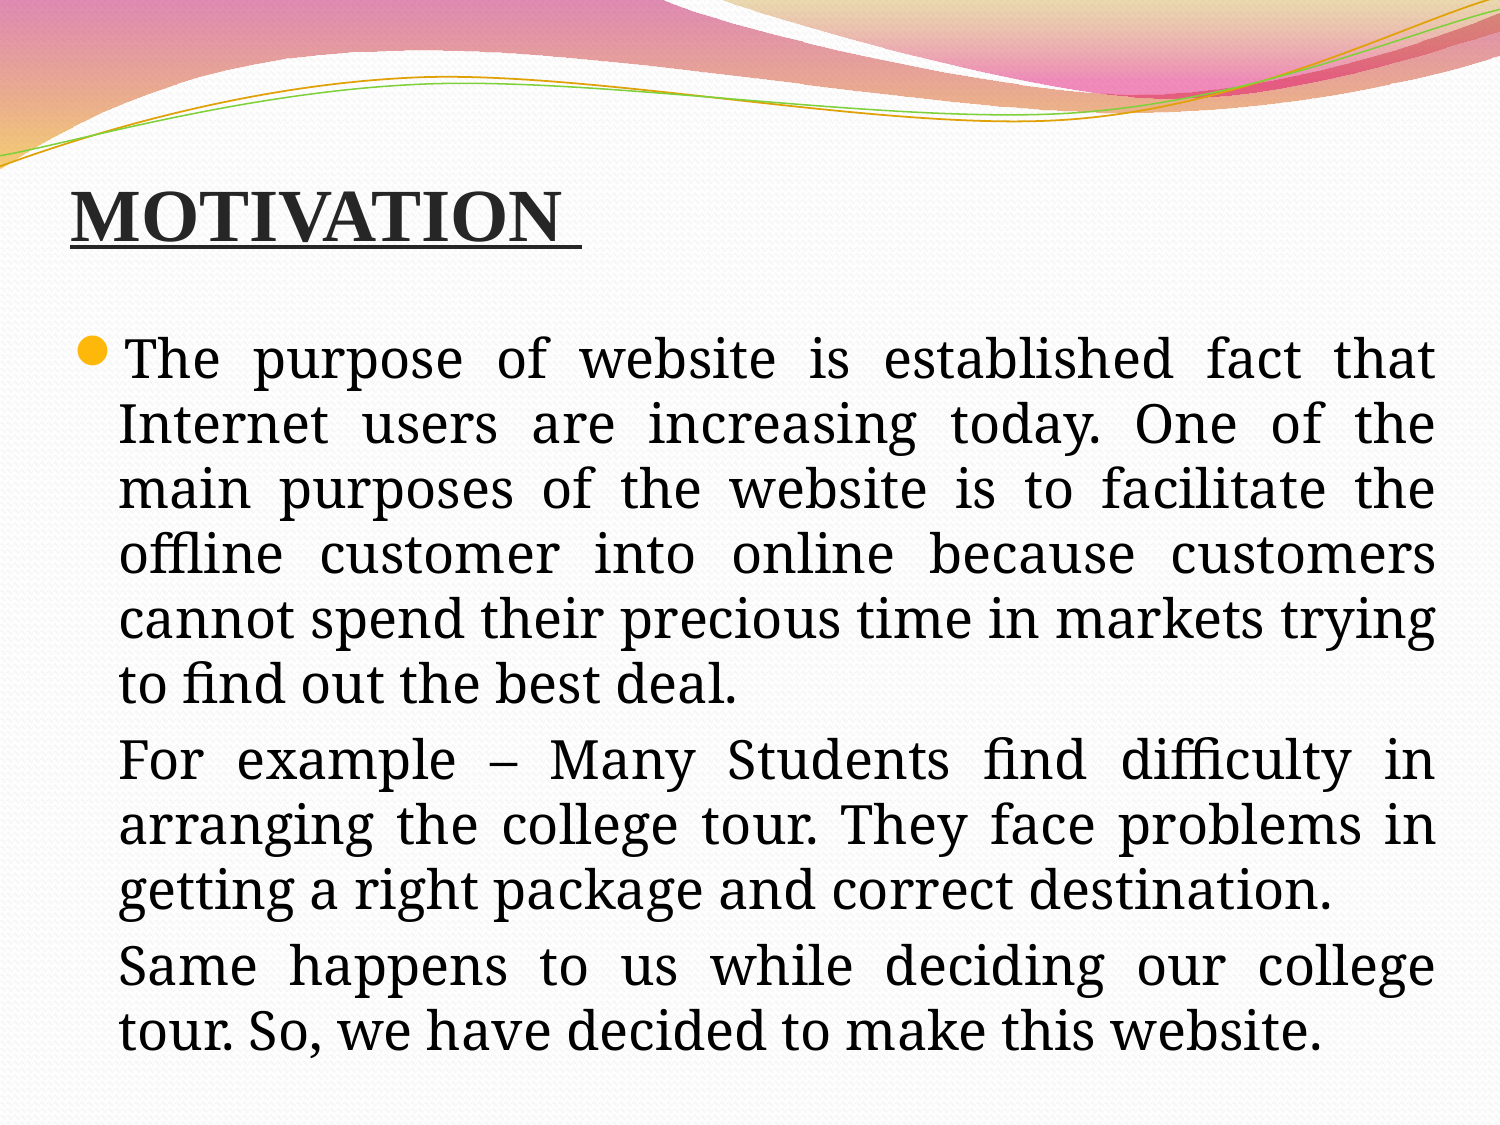

# MOTIVATION
The purpose of website is established fact that Internet users are increasing today. One of the main purposes of the website is to facilitate the offline customer into online because customers cannot spend their precious time in markets trying to find out the best deal.
	For example – Many Students find difficulty in arranging the college tour. They face problems in getting a right package and correct destination.
	Same happens to us while deciding our college tour. So, we have decided to make this website.